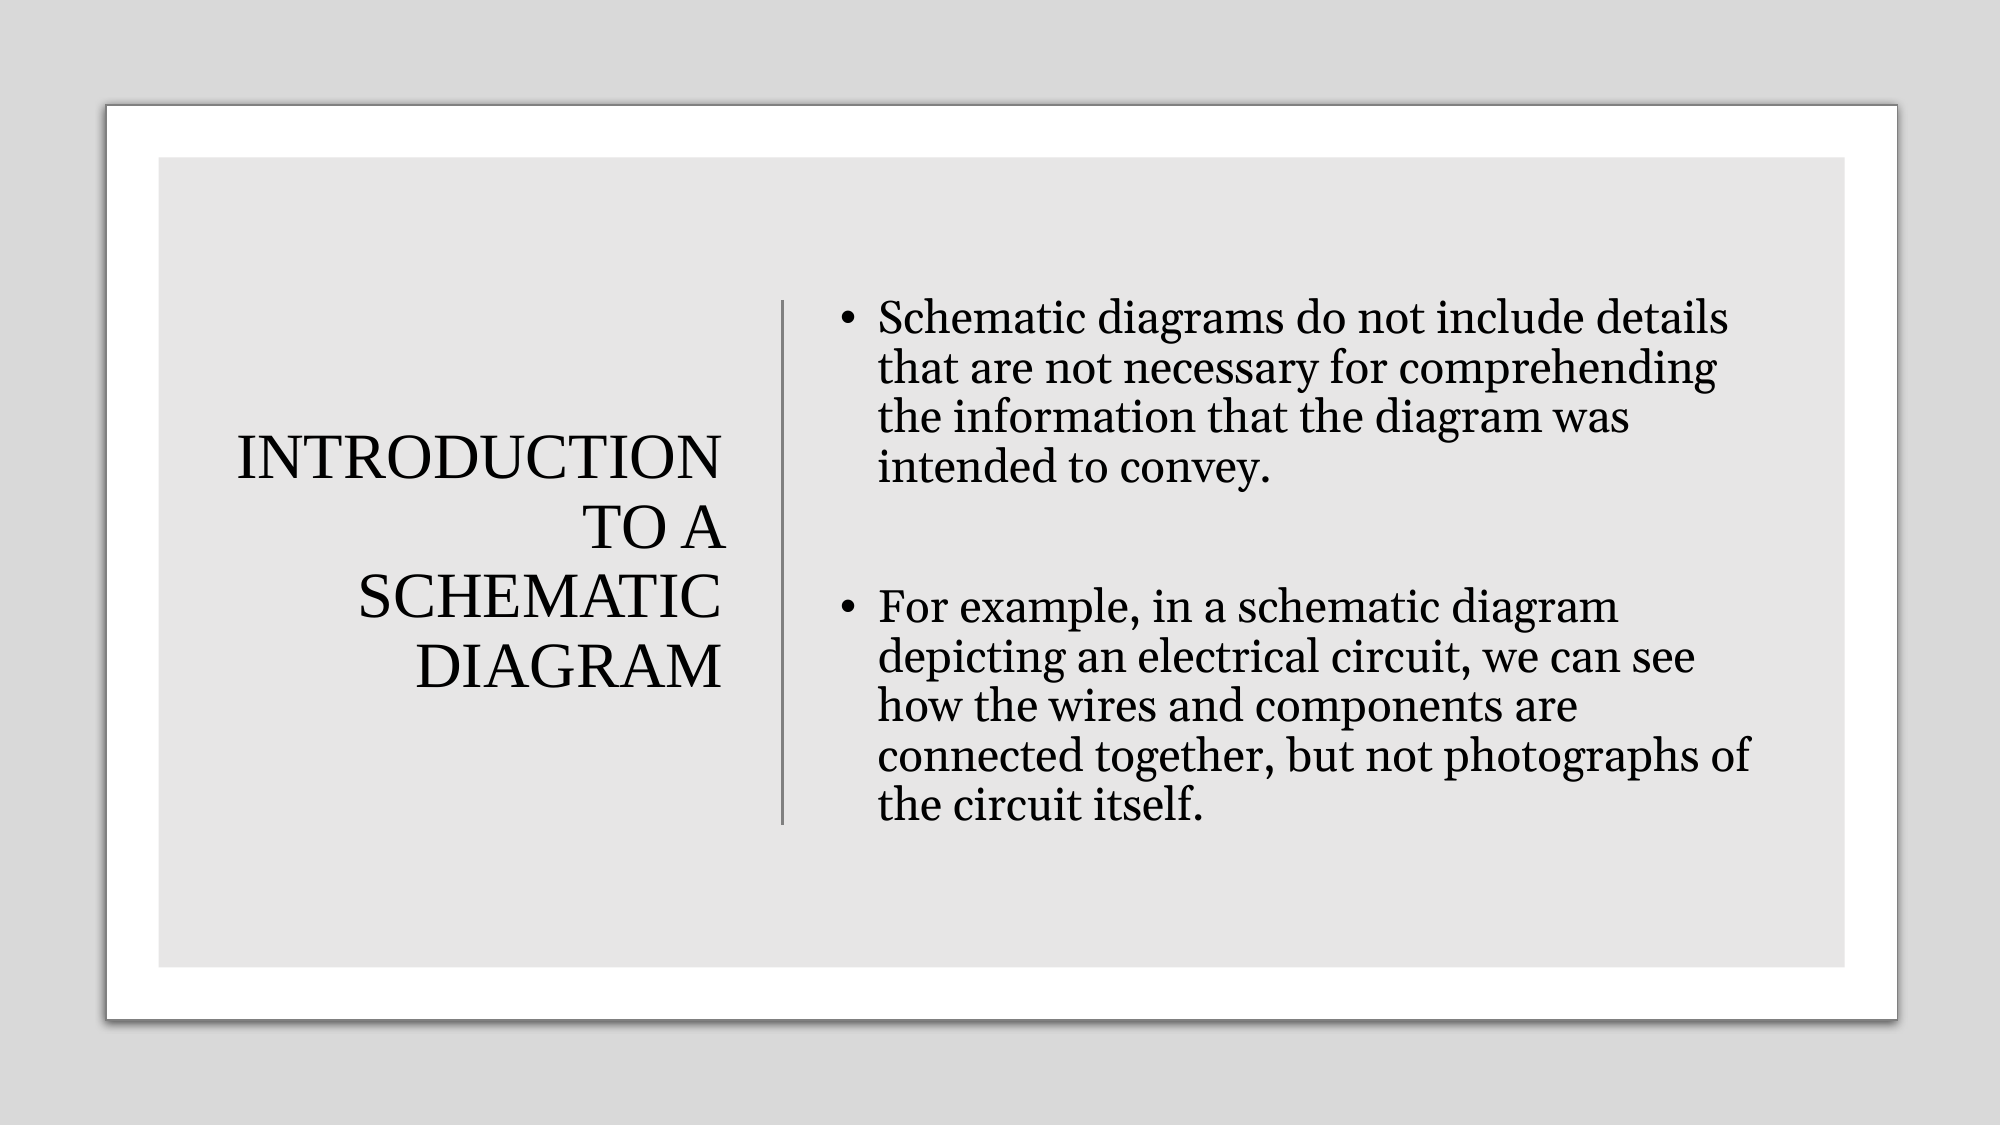

# INTRODUCTION TO A SCHEMATIC DIAGRAM
Schematic diagrams do not include details that are not necessary for comprehending the information that the diagram was intended to convey.

For example, in a schematic diagram depicting an electrical circuit, we can see how the wires and components are connected together, but not photographs of the circuit itself.